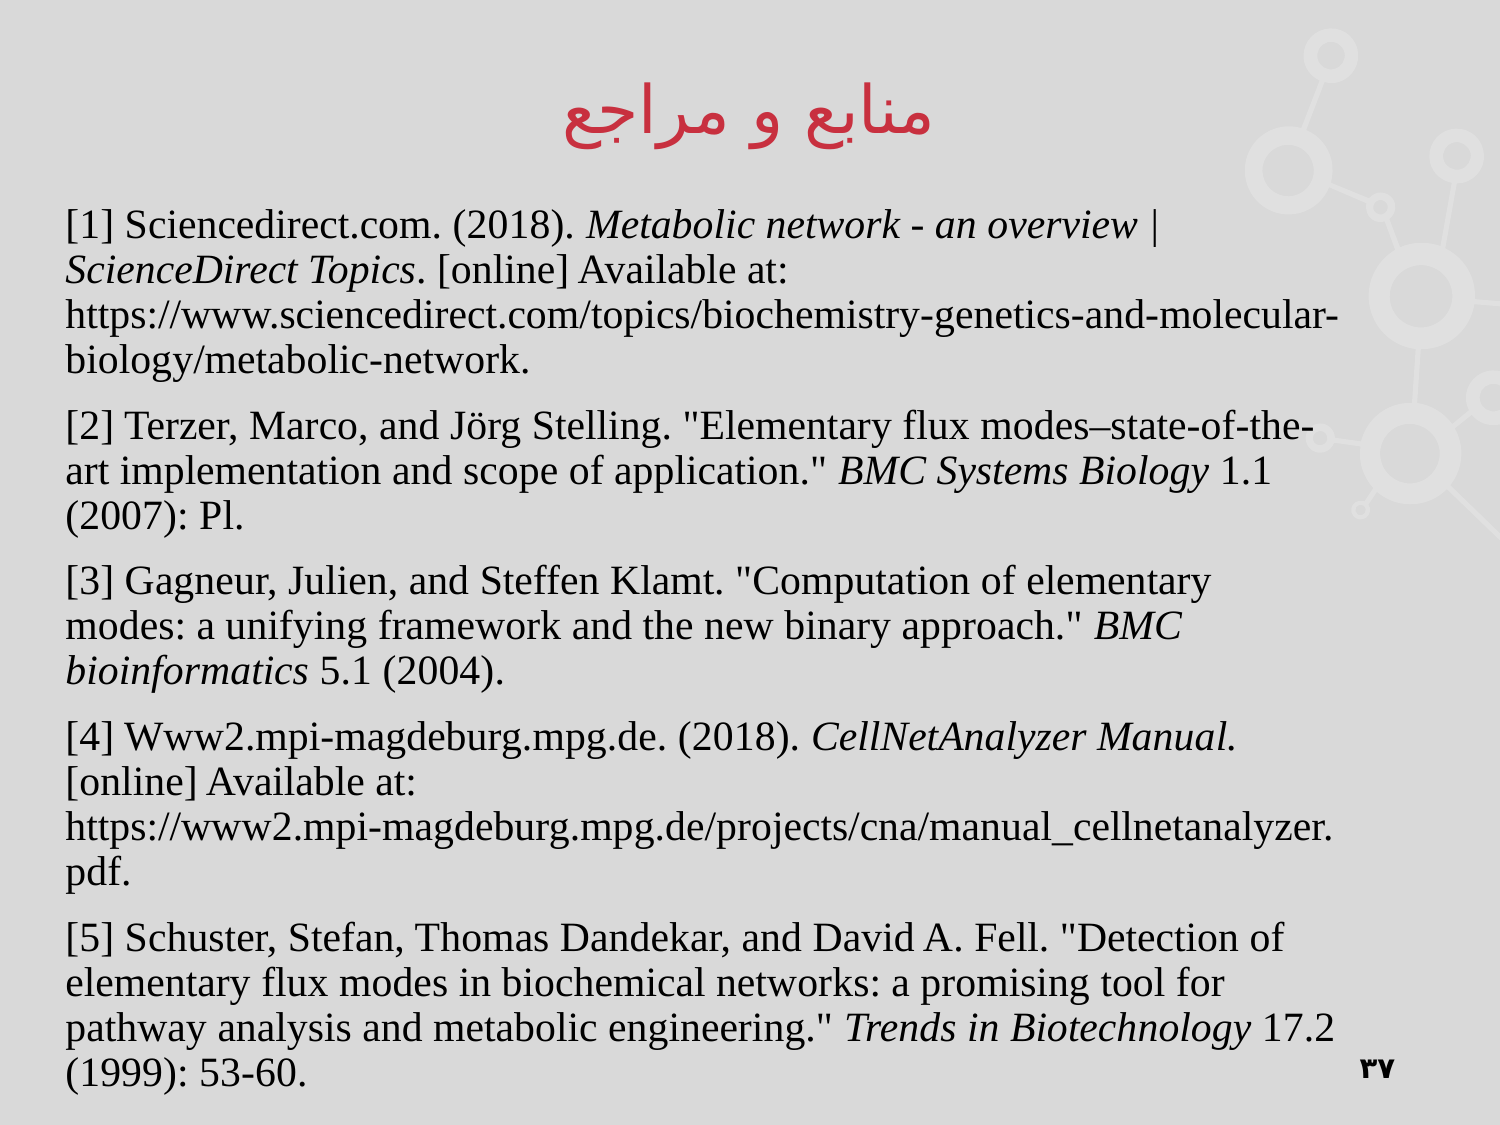

# منابع و مراجع
[1] Sciencedirect.com. (2018). Metabolic network - an overview | ScienceDirect Topics. [online] Available at: https://www.sciencedirect.com/topics/biochemistry-genetics-and-molecular-biology/metabolic-network.
[2] Terzer, Marco, and Jörg Stelling. "Elementary flux modes–state-of-the-art implementation and scope of application." BMC Systems Biology 1.1 (2007): Pl.
[3] Gagneur, Julien, and Steffen Klamt. "Computation of elementary modes: a unifying framework and the new binary approach." BMC bioinformatics 5.1 (2004).
[4] Www2.mpi-magdeburg.mpg.de. (2018). CellNetAnalyzer Manual. [online] Available at: https://www2.mpi-magdeburg.mpg.de/projects/cna/manual_cellnetanalyzer.pdf.
[5] Schuster, Stefan, Thomas Dandekar, and David A. Fell. "Detection of elementary flux modes in biochemical networks: a promising tool for pathway analysis and metabolic engineering." Trends in Biotechnology 17.2 (1999): 53-60.

۳۷